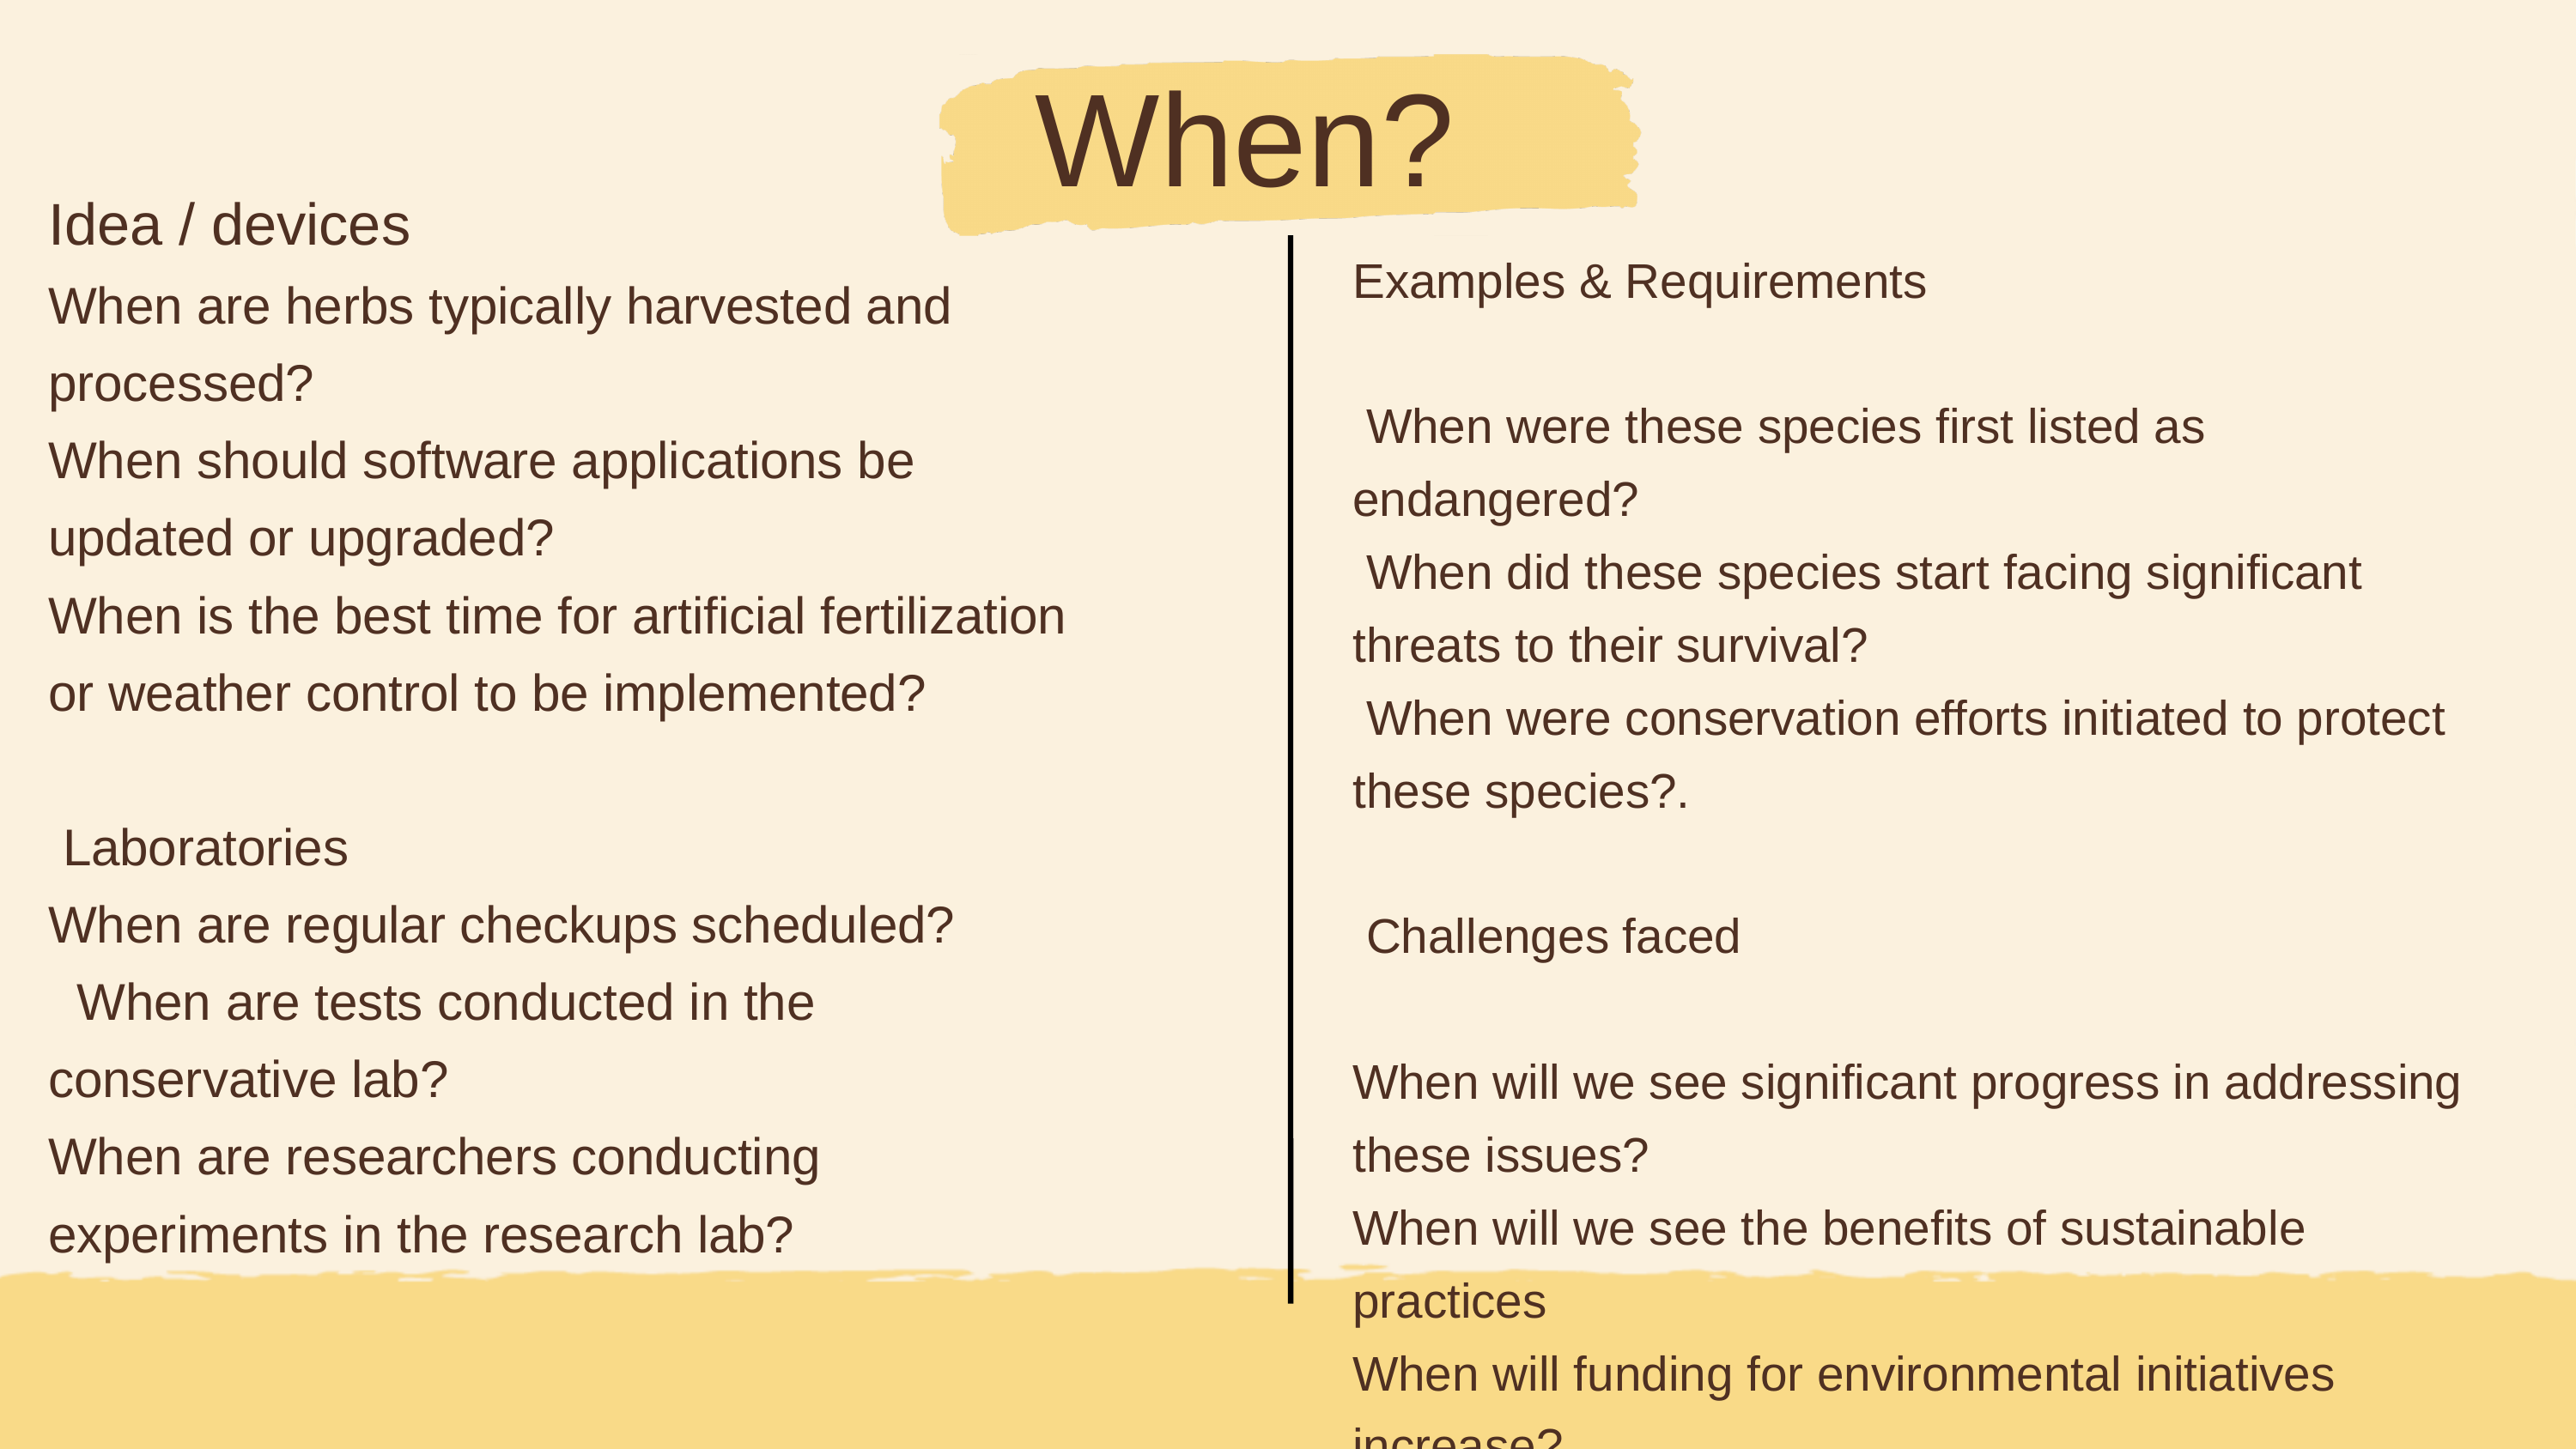

When?
Idea / devices
When are herbs typically harvested and processed?
When should software applications be updated or upgraded?
When is the best time for artificial fertilization or weather control to be implemented?

 Laboratories
When are regular checkups scheduled?
  When are tests conducted in the conservative lab?
When are researchers conducting experiments in the research lab?
Examples & Requirements

 When were these species first listed as endangered?
 When did these species start facing significant threats to their survival?
 When were conservation efforts initiated to protect these species?.

 Challenges faced

When will we see significant progress in addressing these issues?
When will we see the benefits of sustainable practices
When will funding for environmental initiatives increase?